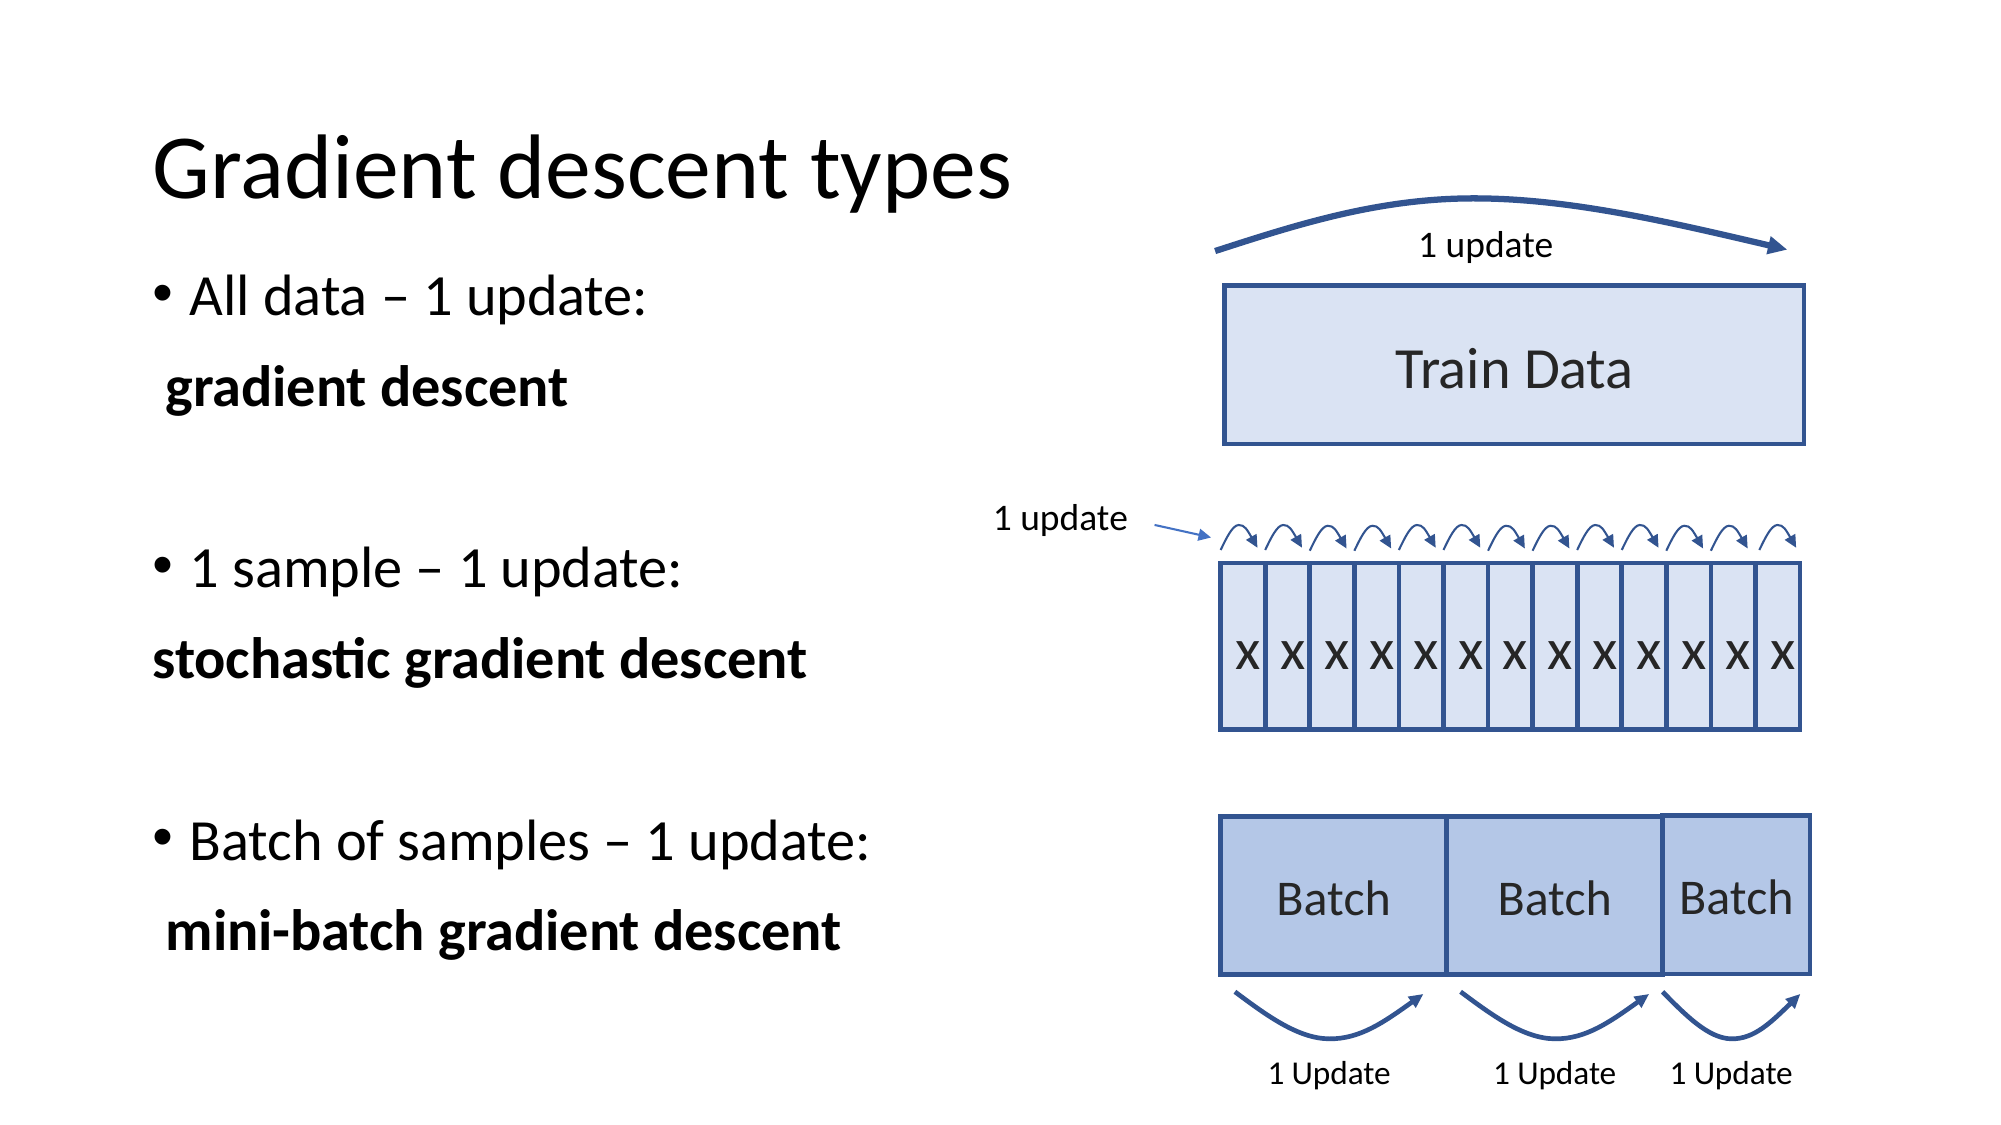

# Gradient descent types

1 update
All data – 1 update:
 gradient descent

1 sample – 1 update:
stochastic gradient descent

Batch of samples – 1 update:
 mini-batch gradient descent
Train Data
1 update

x
x
x
x
x
x
x
x
x
x
x
x
x
Batch
Batch
Batch

1 Update

1 Update

1 Update